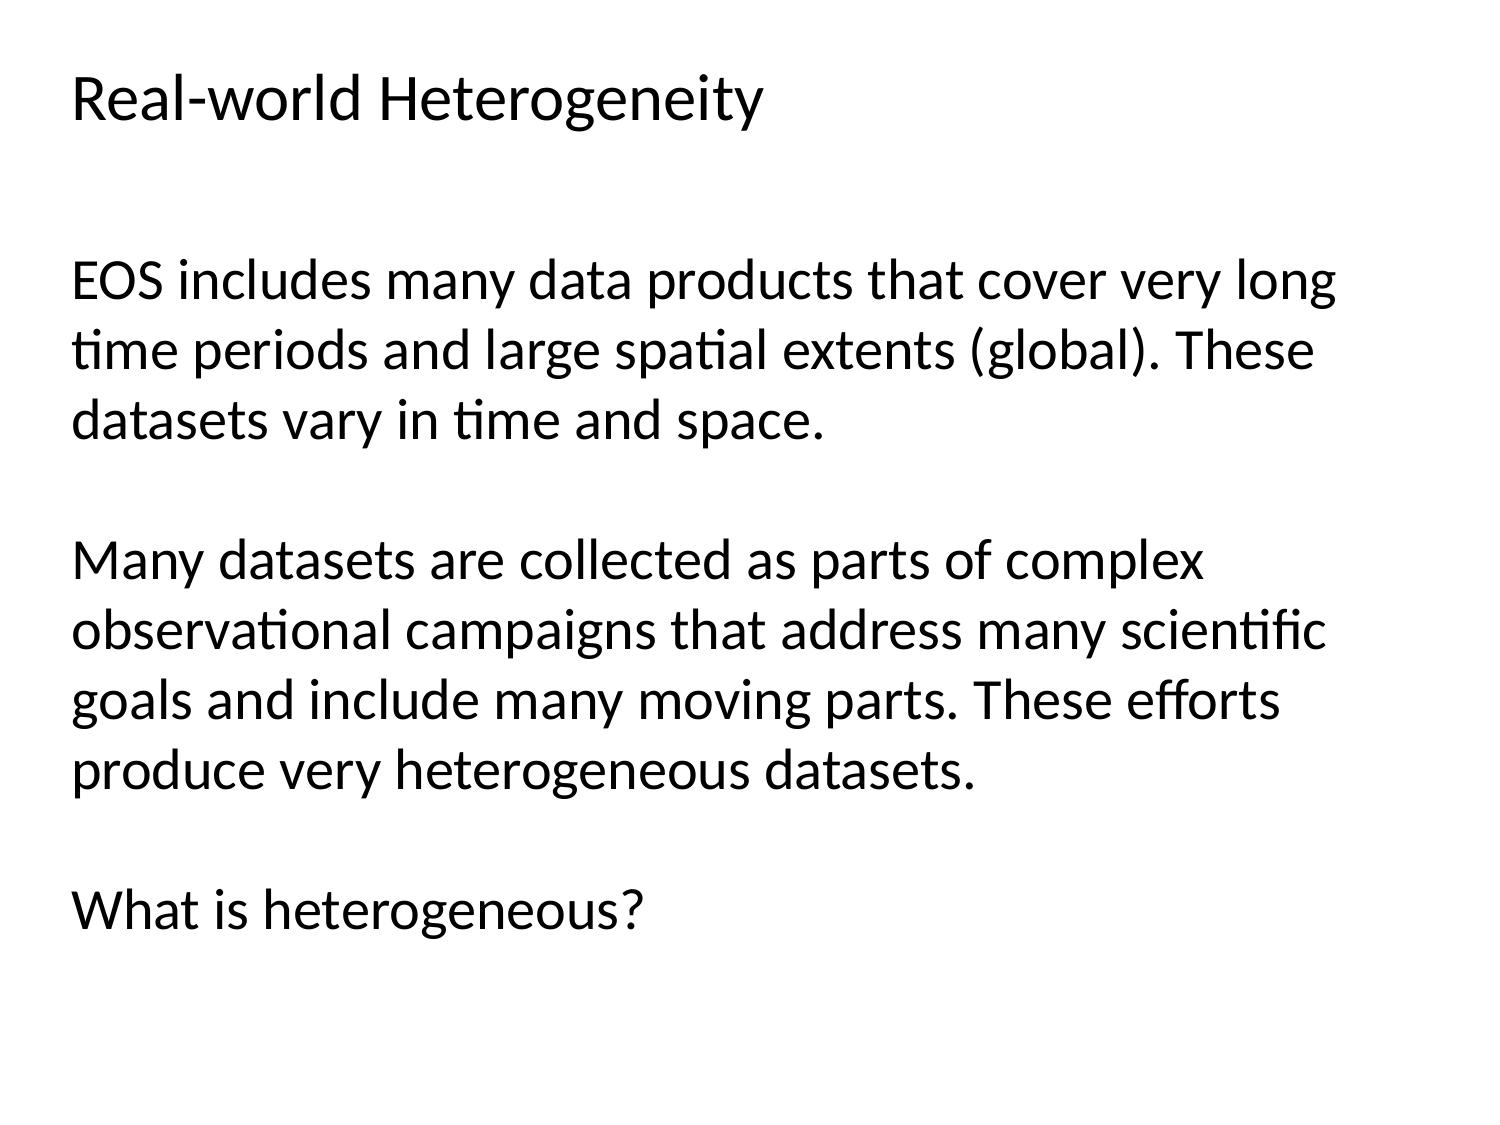

# Real-world Heterogeneity
EOS includes many data products that cover very long time periods and large spatial extents (global). These datasets vary in time and space.

Many datasets are collected as parts of complex observational campaigns that address many scientific goals and include many moving parts. These efforts produce very heterogeneous datasets.

What is heterogeneous?